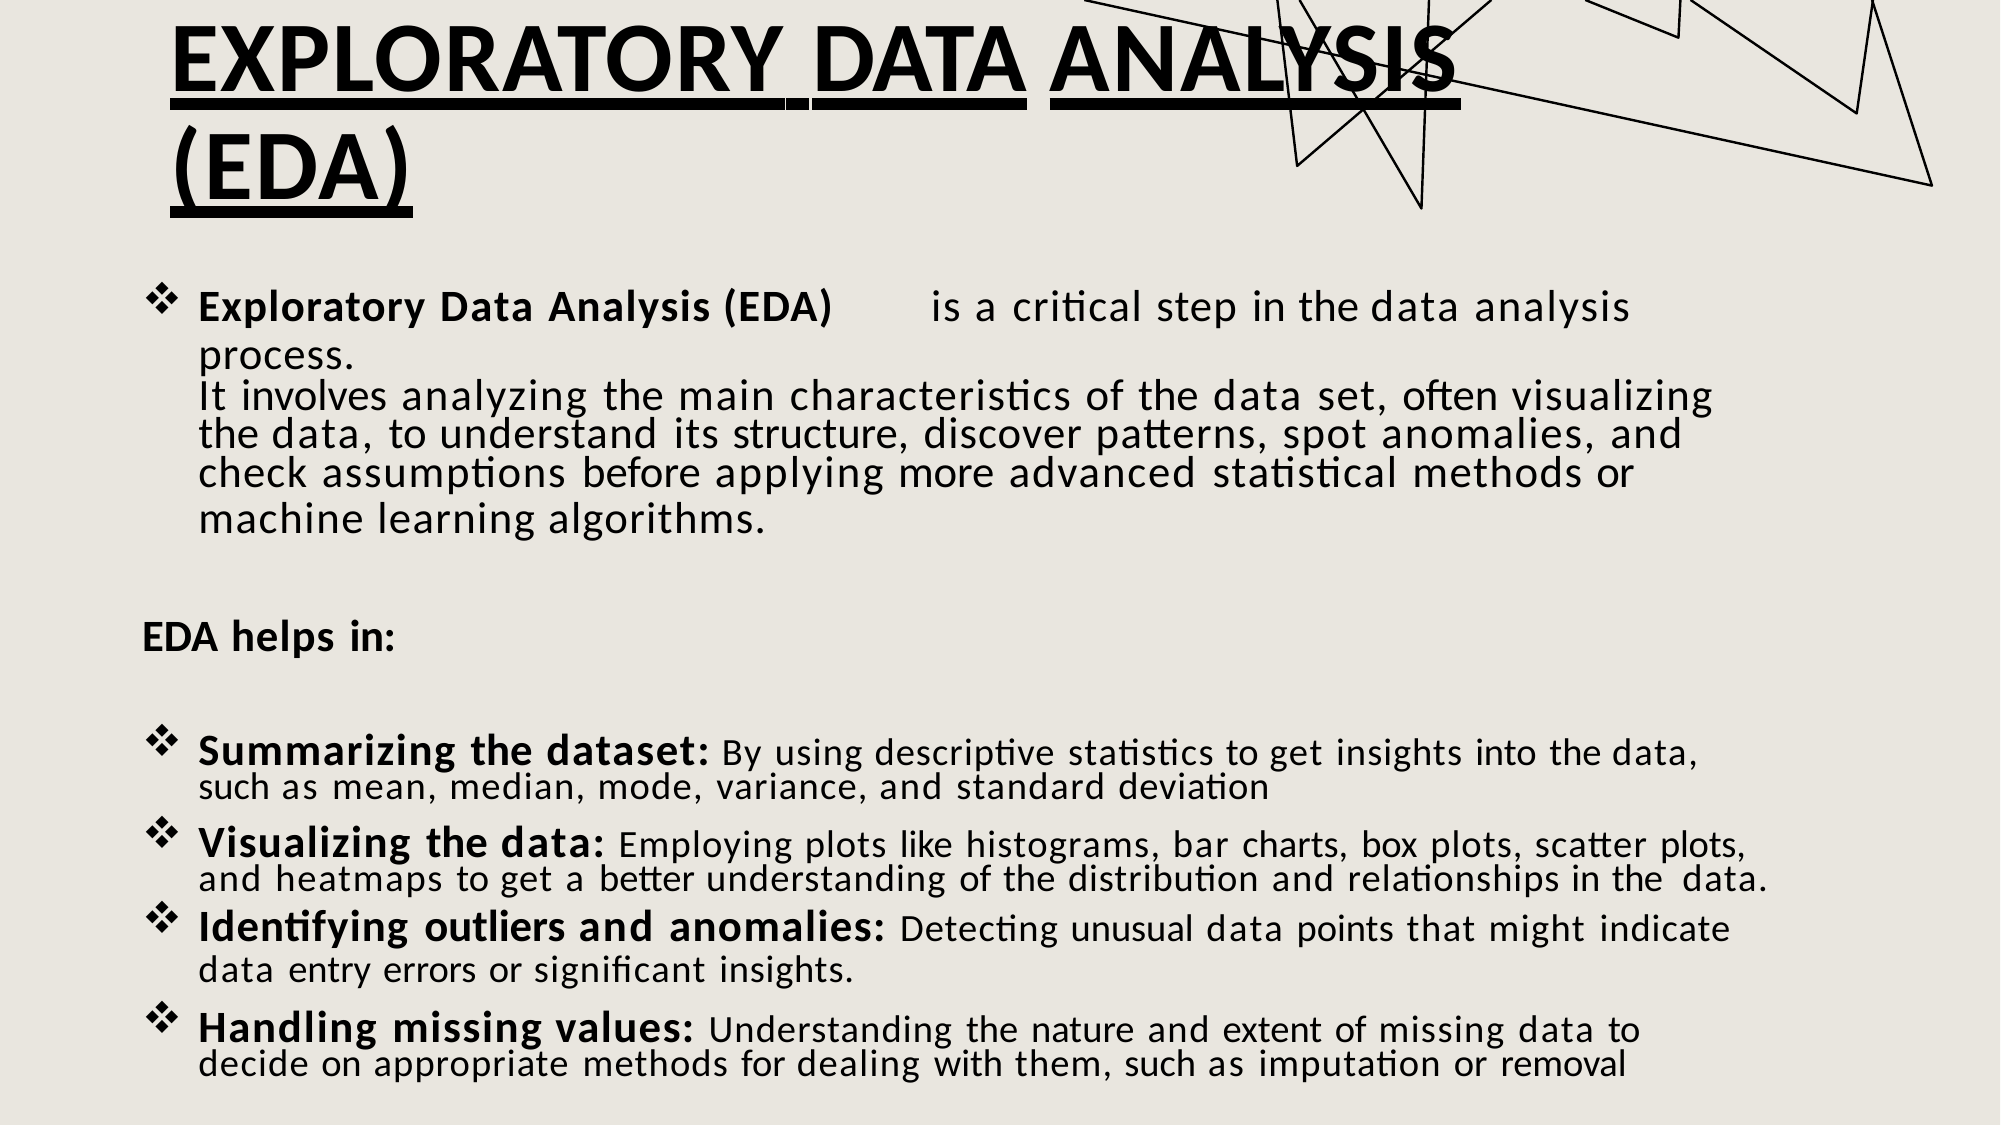

# EXPLORATORY DATA ANALYSIS (EDA)
Exploratory Data Analysis (EDA)	is a critical step in the data analysis process.
It involves analyzing the main characteristics of the data set, often visualizing
the data, to understand its structure, discover patterns, spot anomalies, and
check assumptions before applying more advanced statistical methods or
machine learning algorithms.

EDA helps in:

Summarizing the dataset: By using descriptive statistics to get insights into the data, such as mean, median, mode, variance, and standard deviation
Visualizing the data: Employing plots like histograms, bar charts, box plots, scatter plots, and heatmaps to get a better understanding of the distribution and relationships in the data.
Identifying outliers and anomalies: Detecting unusual data points that might indicate
data entry errors or significant insights.
Handling missing values: Understanding the nature and extent of missing data to decide on appropriate methods for dealing with them, such as imputation or removal